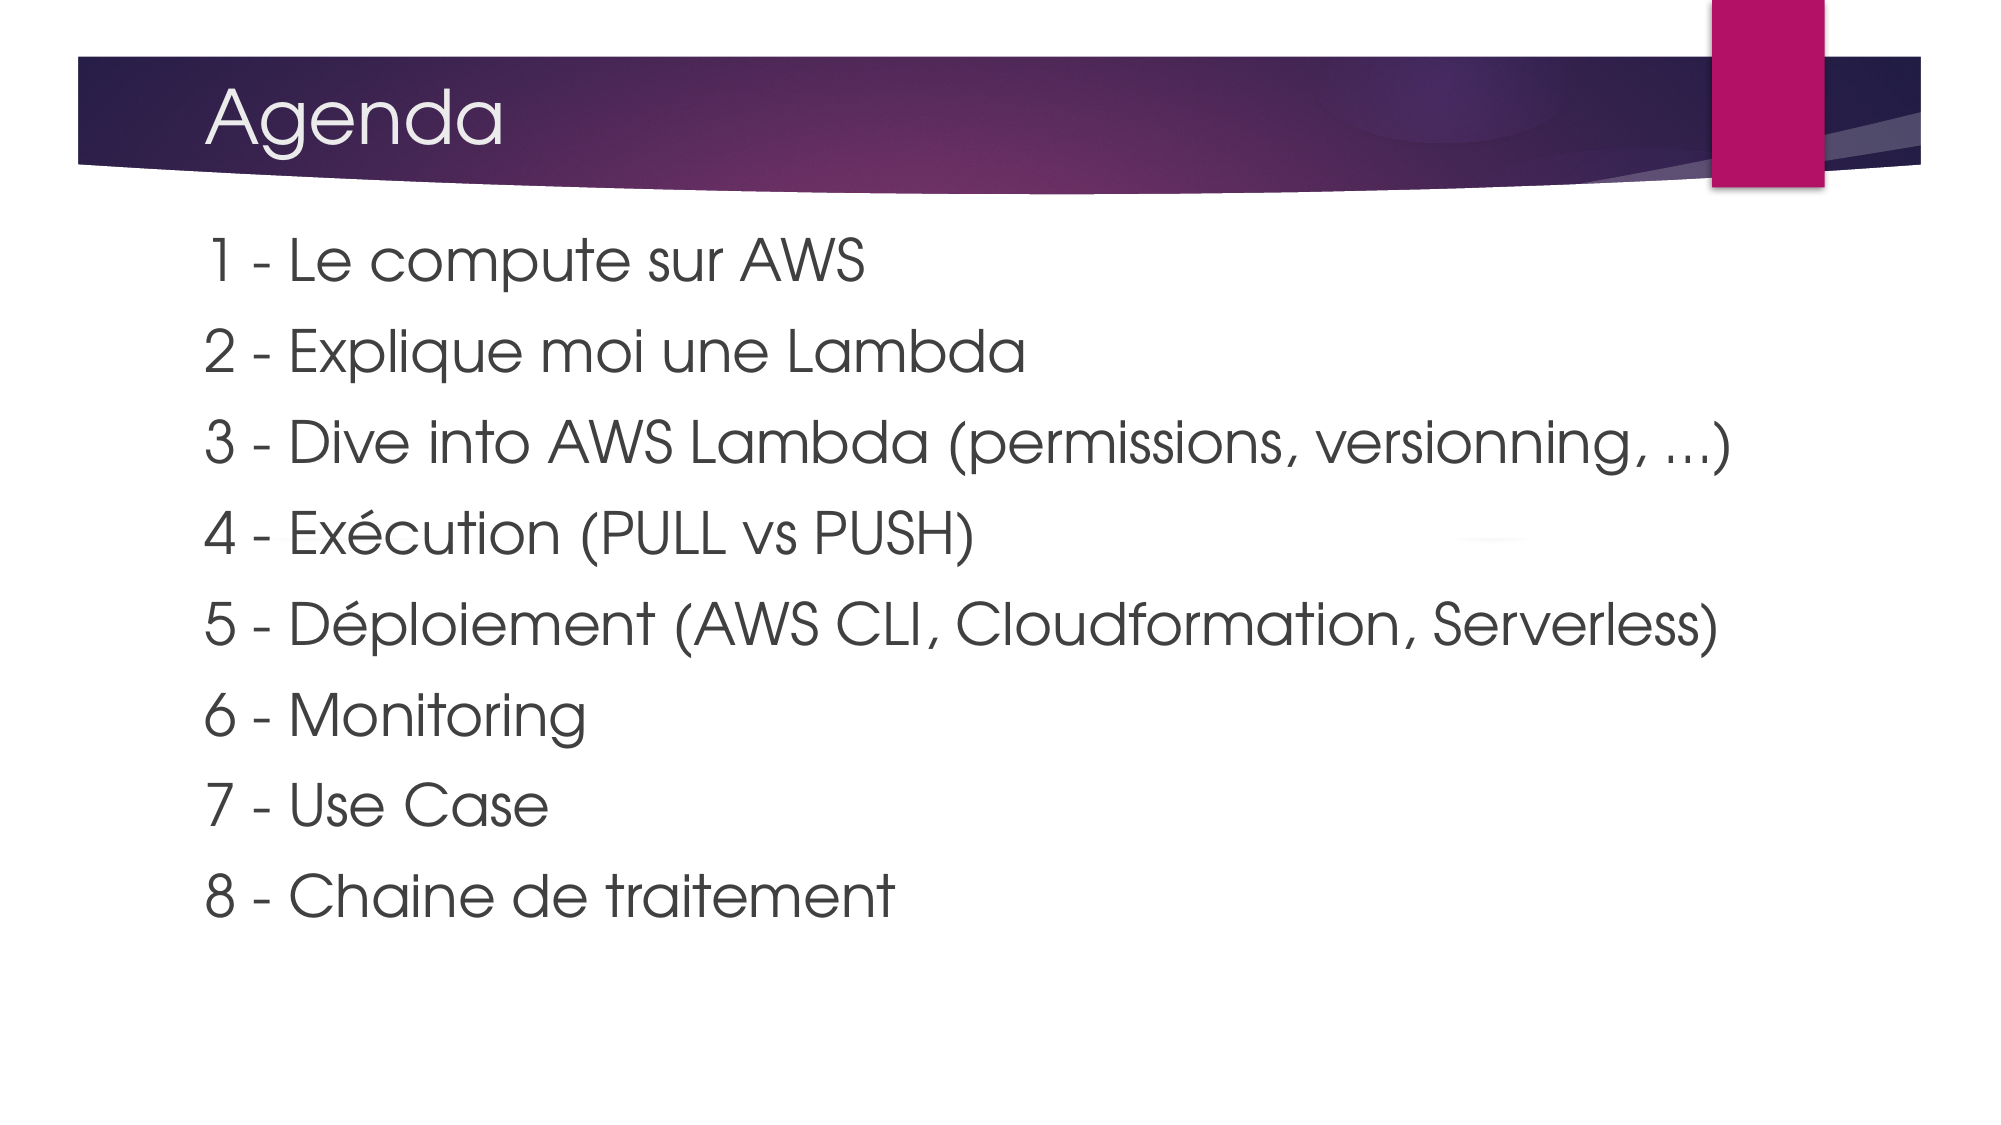

# Agenda
1 - Le compute sur AWS
2 - Explique moi une Lambda
3 - Dive into AWS Lambda (permissions, versionning, …)
4 - Exécution (PULL vs PUSH)
5 - Déploiement (AWS CLI, Cloudformation, Serverless)
6 - Monitoring
7 - Use Case
8 - Chaine de traitement